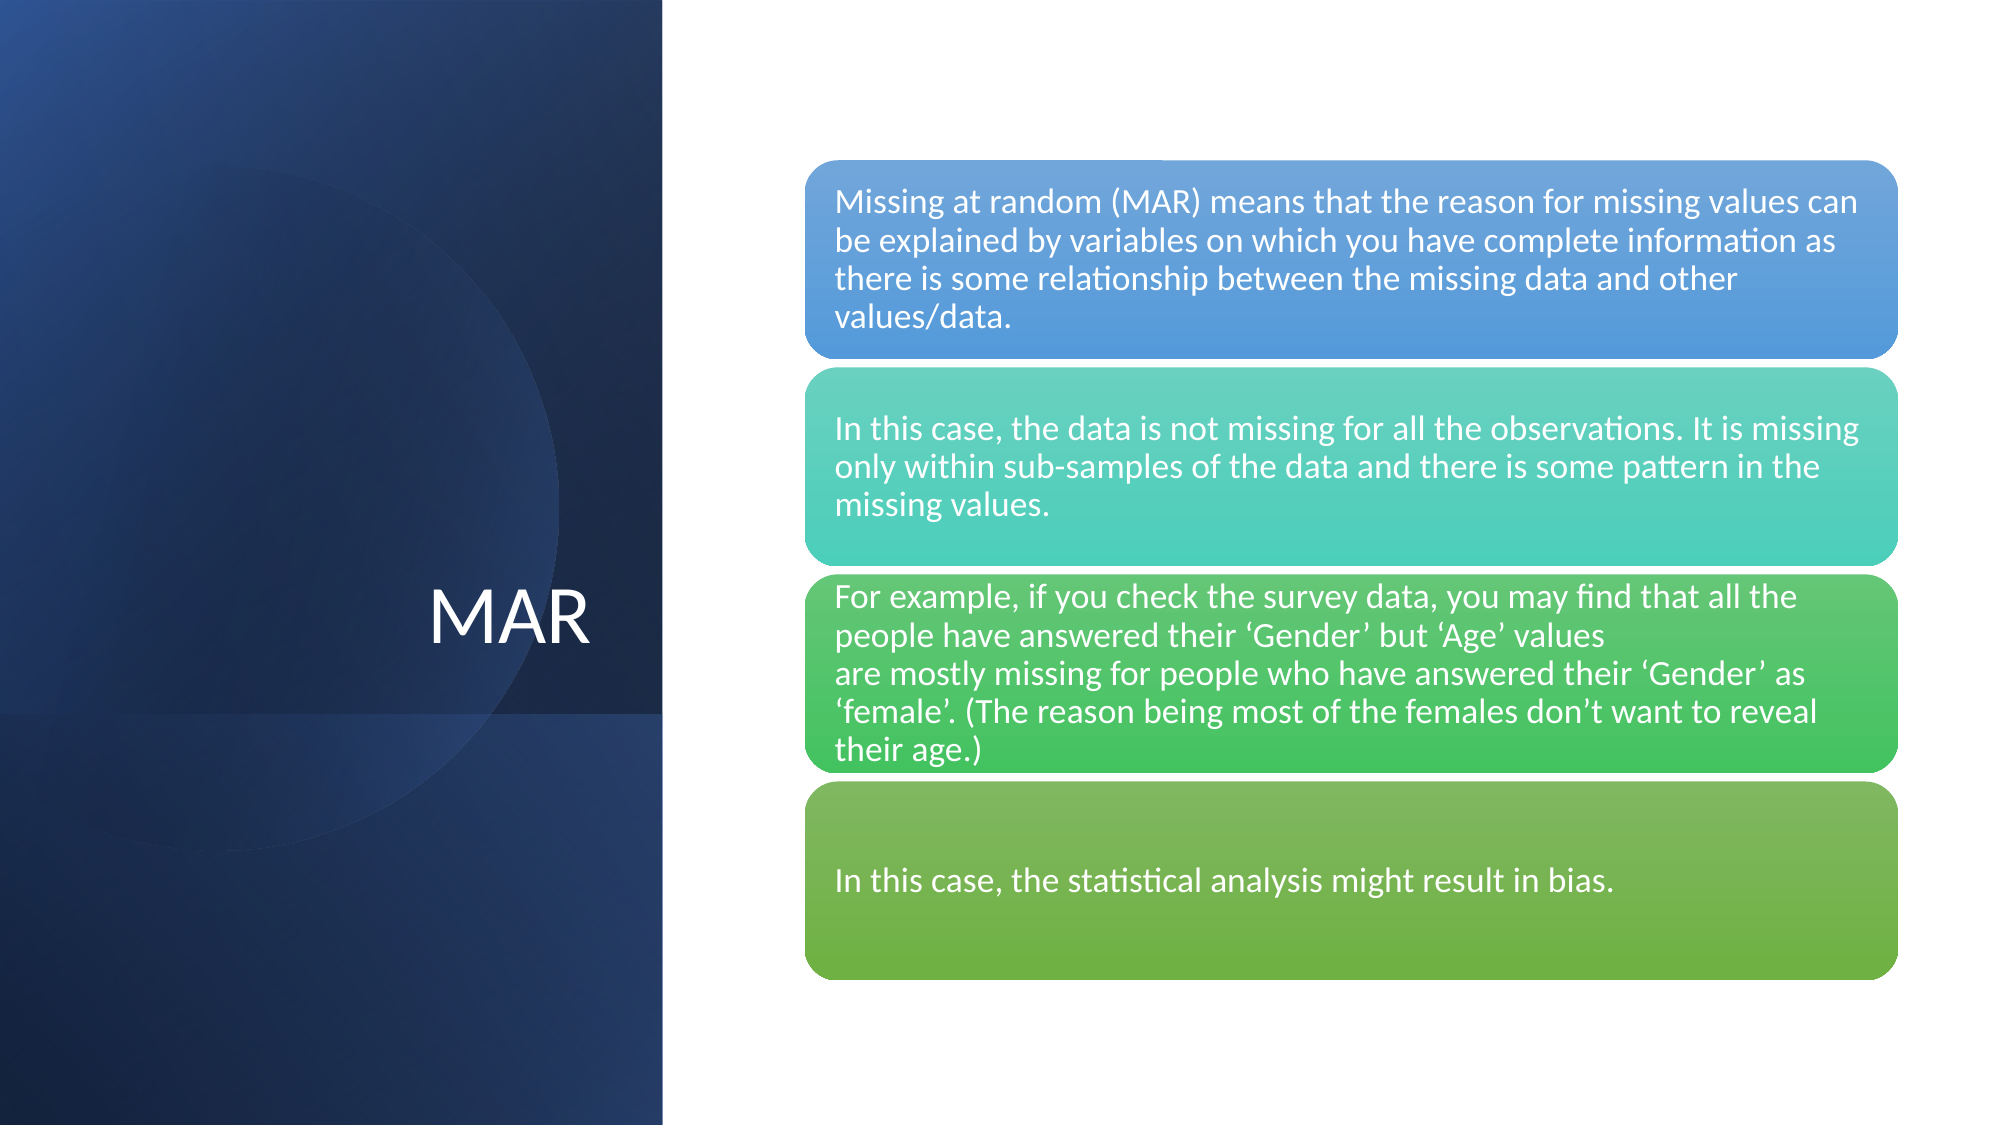

Missing at random (MAR) means that the reason for missing values can be explained by variables on which you have complete information as there is some relationship between the missing data and other values/data.
In this case, the data is not missing for all the observations. It is missing only within sub-samples of the data and there is some pattern in the missing values.
For example, if you check the survey data, you may find that all the people have answered their ‘Gender’ but ‘Age’ values are mostly missing for people who have answered their ‘Gender’ as ‘female’. (The reason being most of the females don’t want to reveal their age.)
In this case, the statistical analysis might result in bias.

# MAR